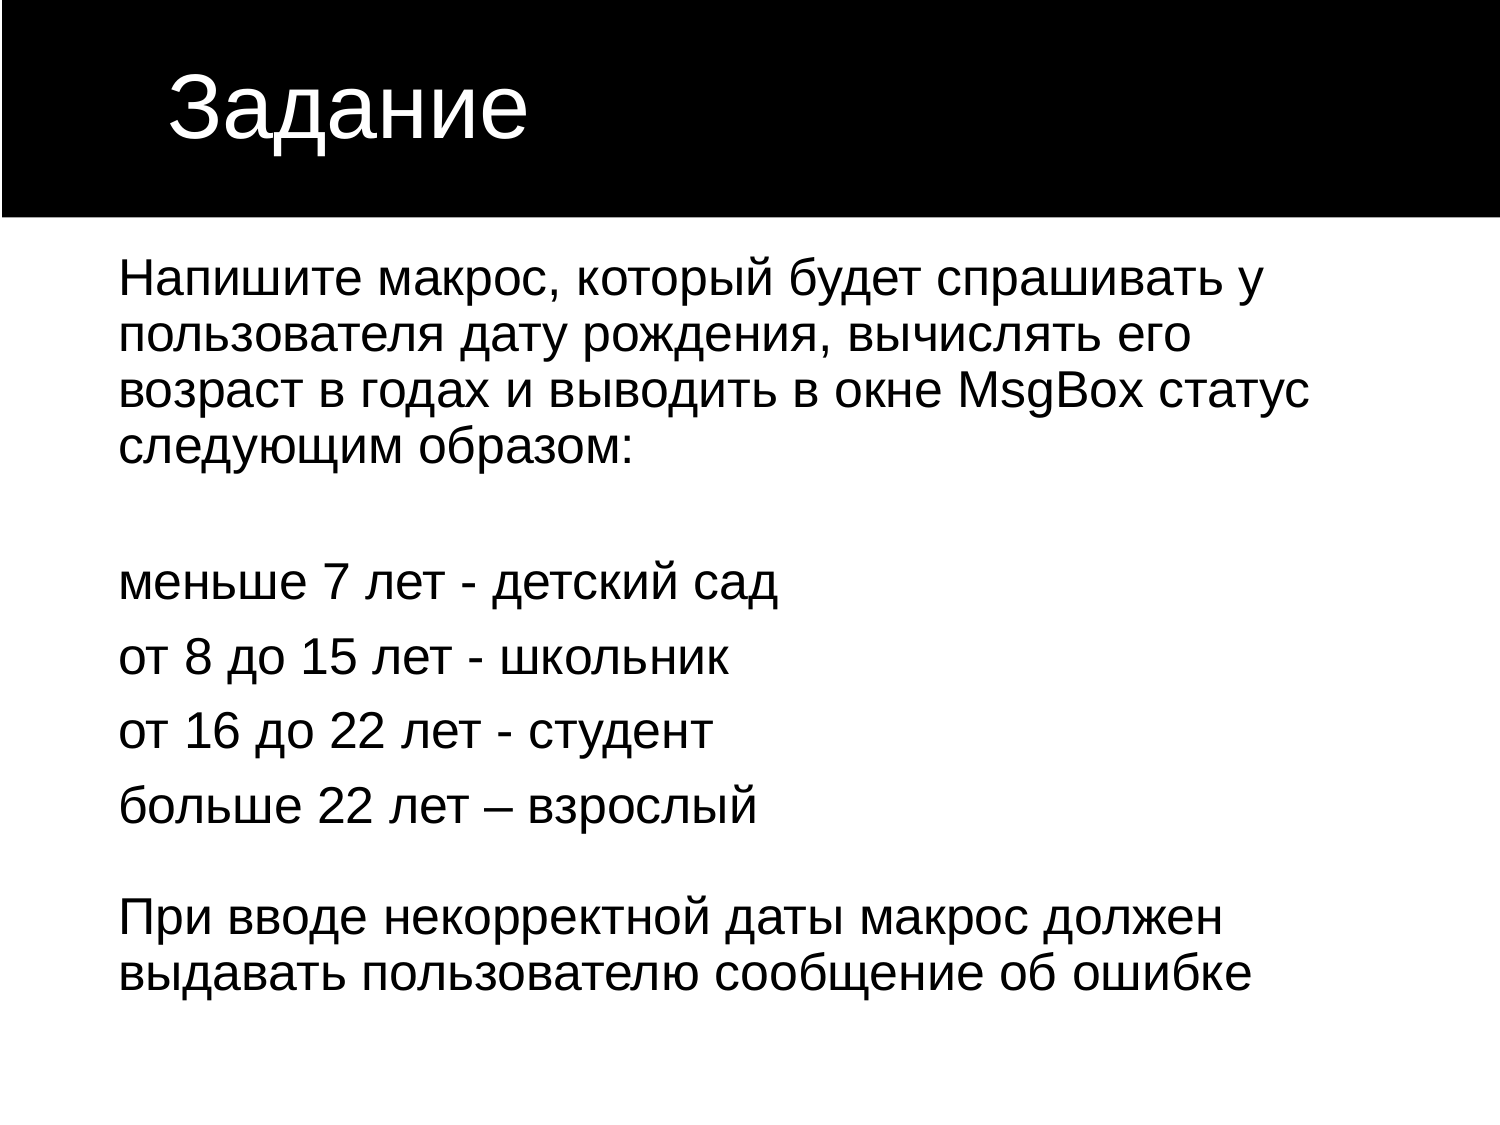

# Задание
Напишите макрос, который будет спрашивать у пользователя дату рождения, вычислять его возраст в годах и выводить в окне MsgBox статус следующим образом:
меньше 7 лет - детский сад
от 8 до 15 лет - школьник
от 16 до 22 лет - студент
больше 22 лет – взрослый
При вводе некорректной даты макрос должен выдавать пользователю сообщение об ошибке